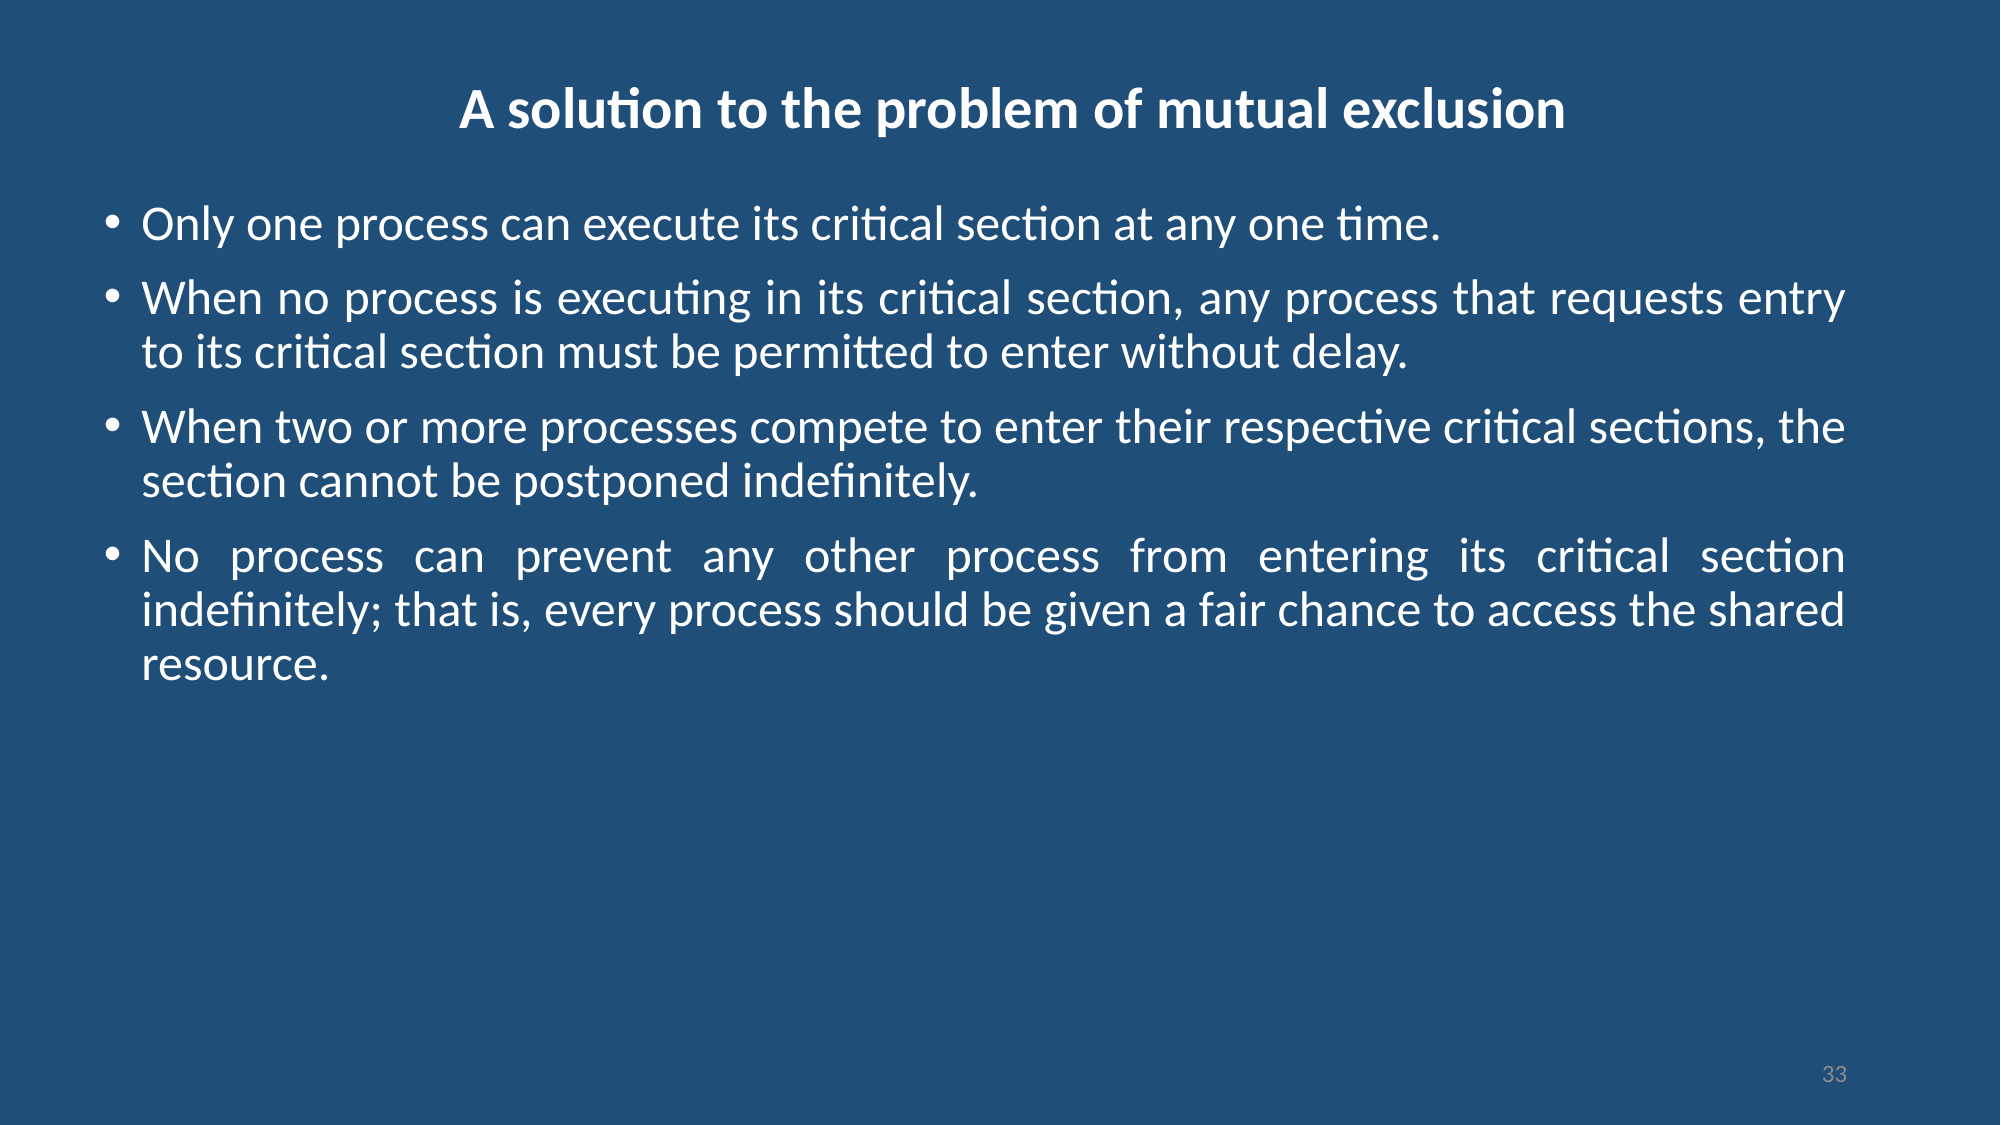

# A solution to the problem of mutual exclusion
Only one process can execute its critical section at any one time.
When no process is executing in its critical section, any process that requests entry to its critical section must be permitted to enter without delay.
When two or more processes compete to enter their respective critical sections, the section cannot be postponed indefinitely.
No process can prevent any other process from entering its critical section indefinitely; that is, every process should be given a fair chance to access the shared resource.
33